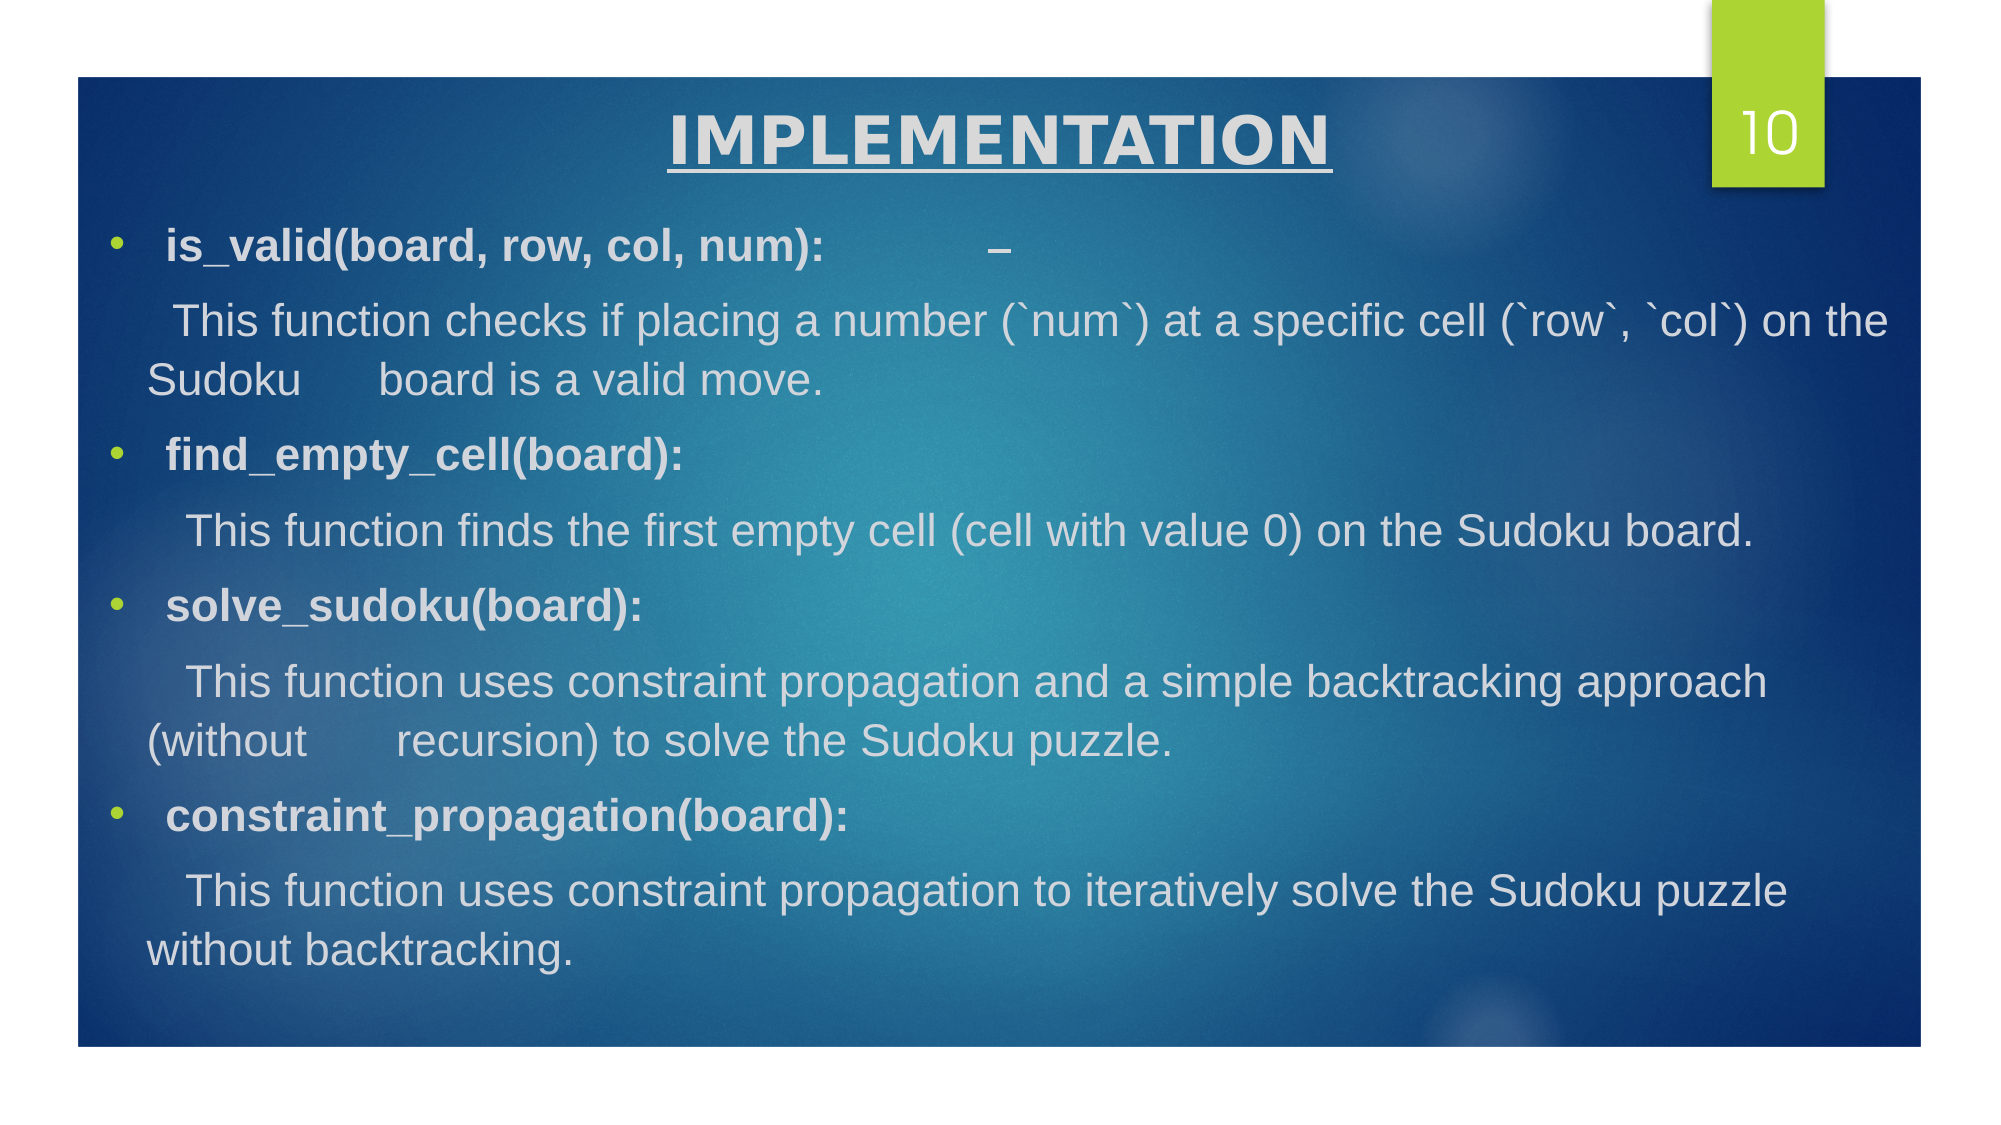

10
IMPLEMENTATION

is_valid(board, row, col, num):
  This function checks if placing a number (`num`) at a specific cell (`row`, `col`) on the Sudoku      board is a valid move.
find_empty_cell(board):
   This function finds the first empty cell (cell with value 0) on the Sudoku board.
solve_sudoku(board):
   This function uses constraint propagation and a simple backtracking approach (without       recursion) to solve the Sudoku puzzle.
constraint_propagation(board):
   This function uses constraint propagation to iteratively solve the Sudoku puzzle without backtracking.